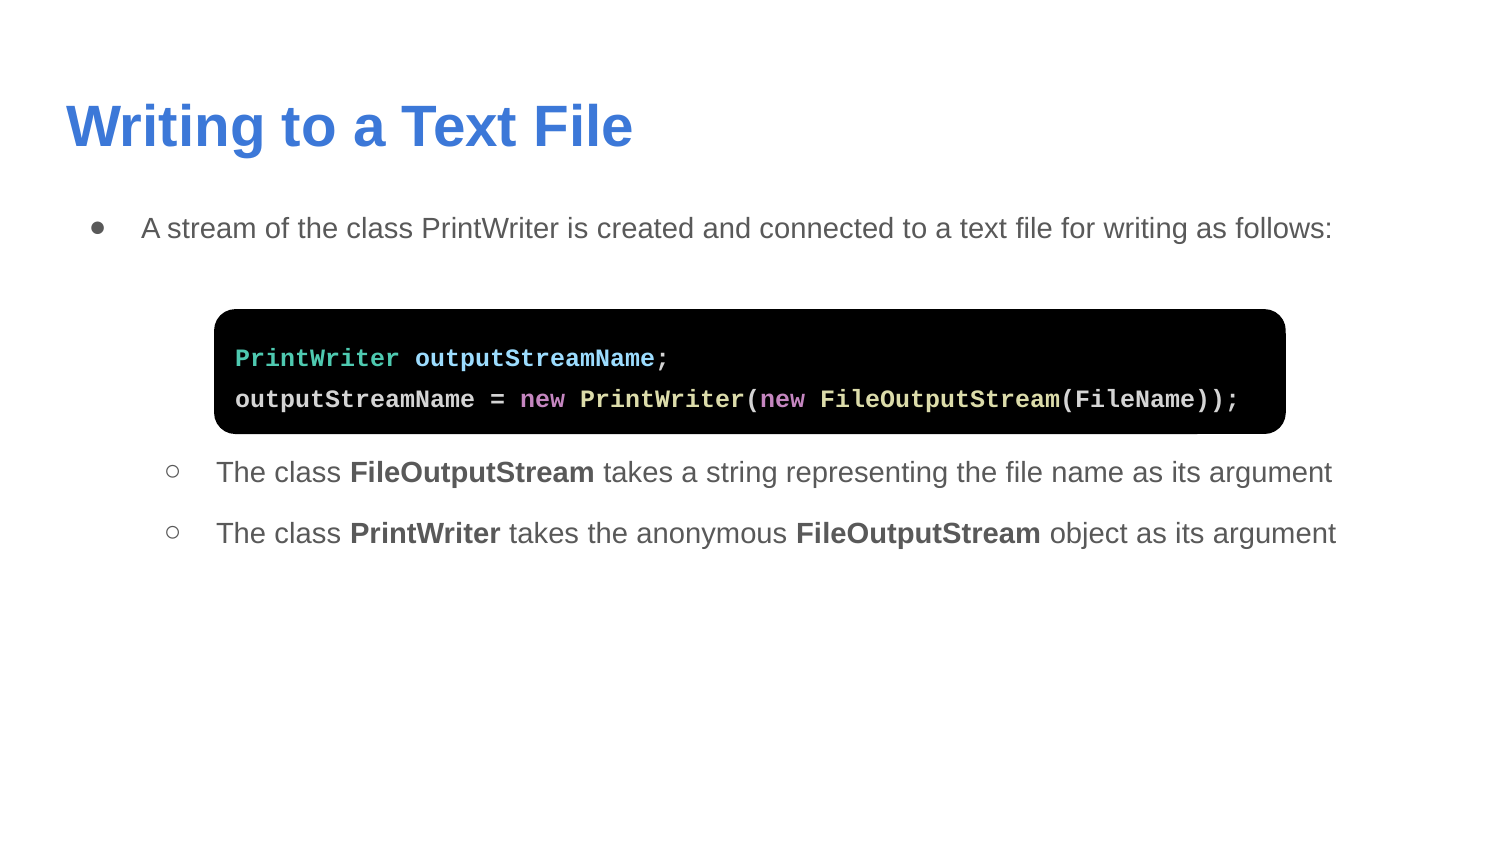

# Writing to a Text File

A stream of the class PrintWriter is created and connected to a text file for writing as follows:

The class FileOutputStream takes a string representing the file name as its argument
The class PrintWriter takes the anonymous FileOutputStream object as its argument

PrintWriter outputStreamName;
outputStreamName = new PrintWriter(new FileOutputStream(FileName));